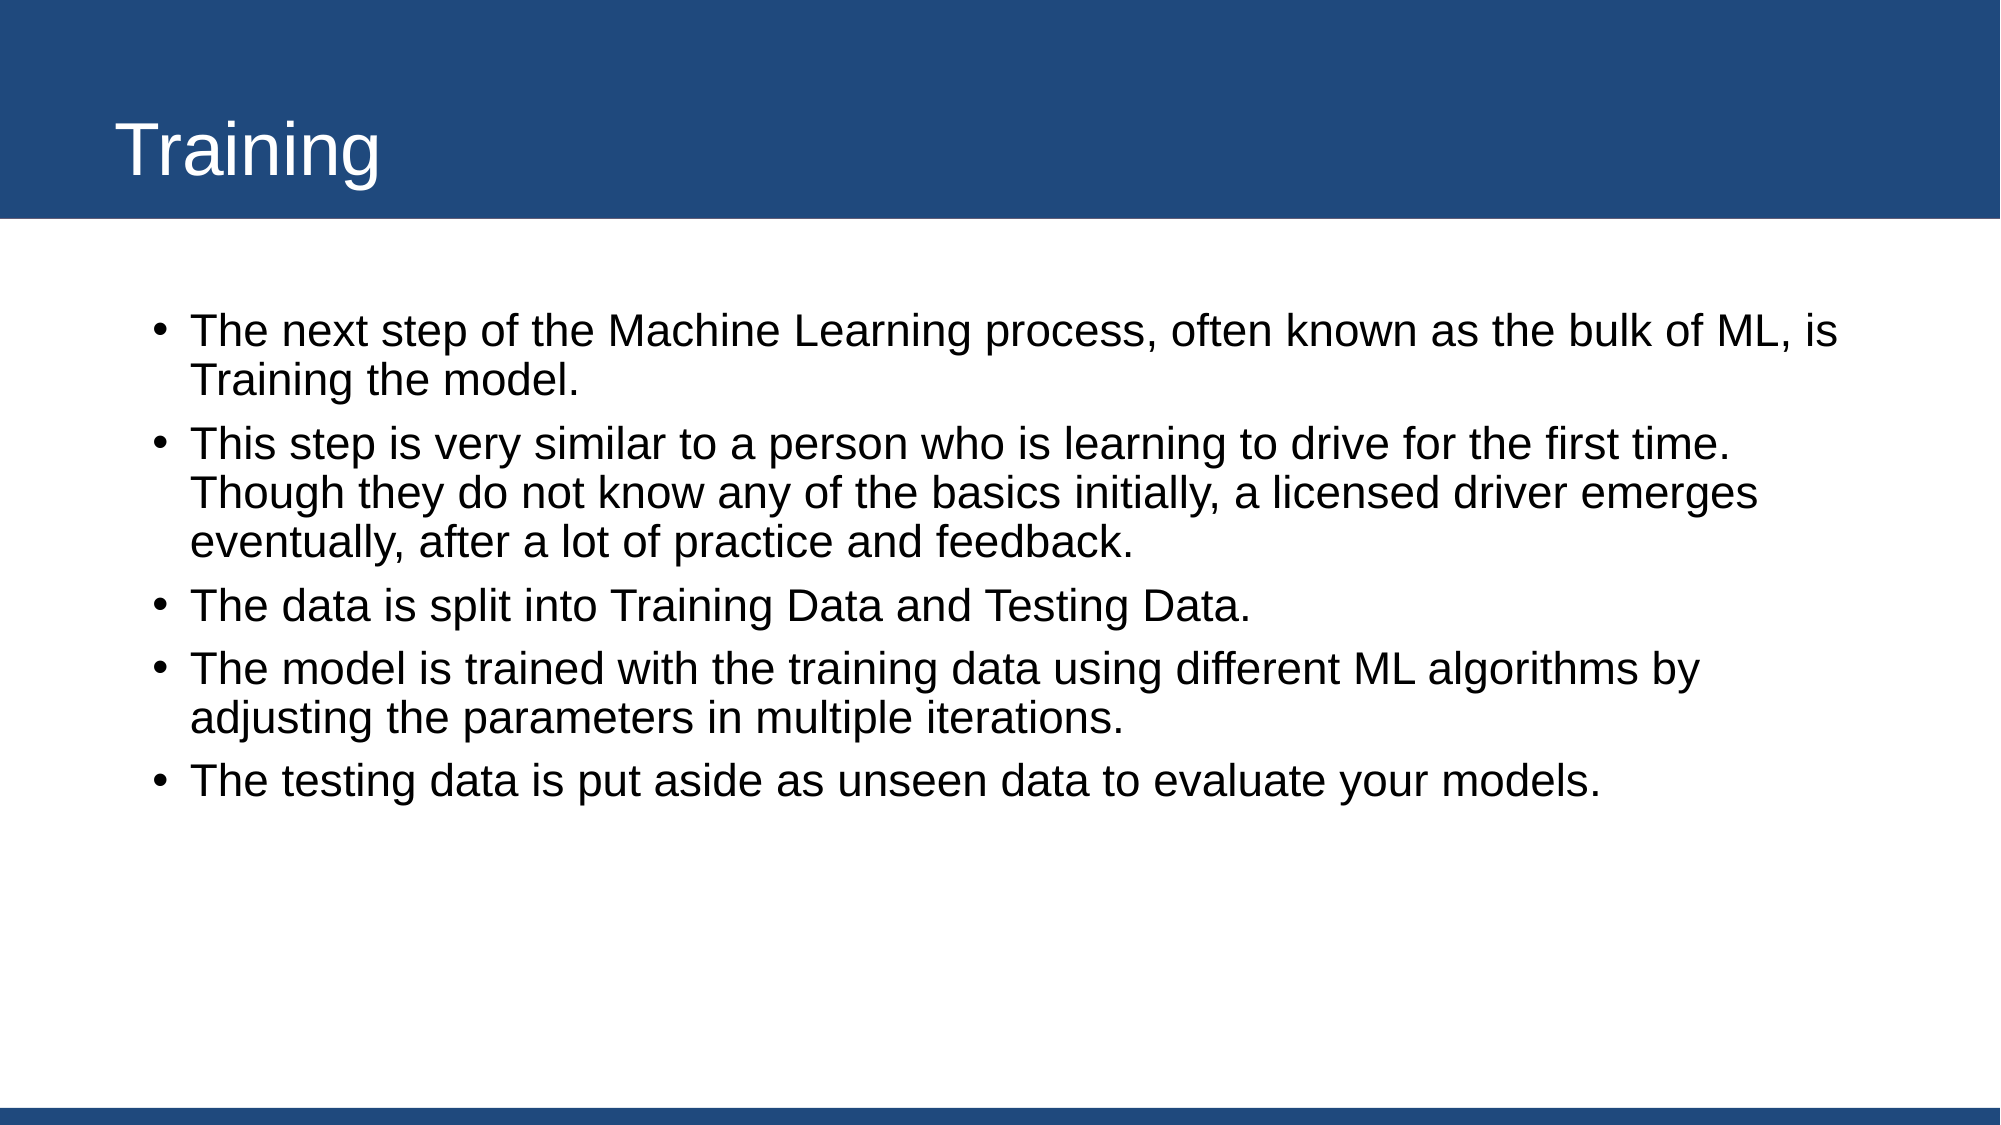

# Training
The next step of the Machine Learning process, often known as the bulk of ML, is Training the model.
This step is very similar to a person who is learning to drive for the first time. Though they do not know any of the basics initially, a licensed driver emerges eventually, after a lot of practice and feedback.
The data is split into Training Data and Testing Data.
The model is trained with the training data using different ML algorithms by adjusting the parameters in multiple iterations.
The testing data is put aside as unseen data to evaluate your models.